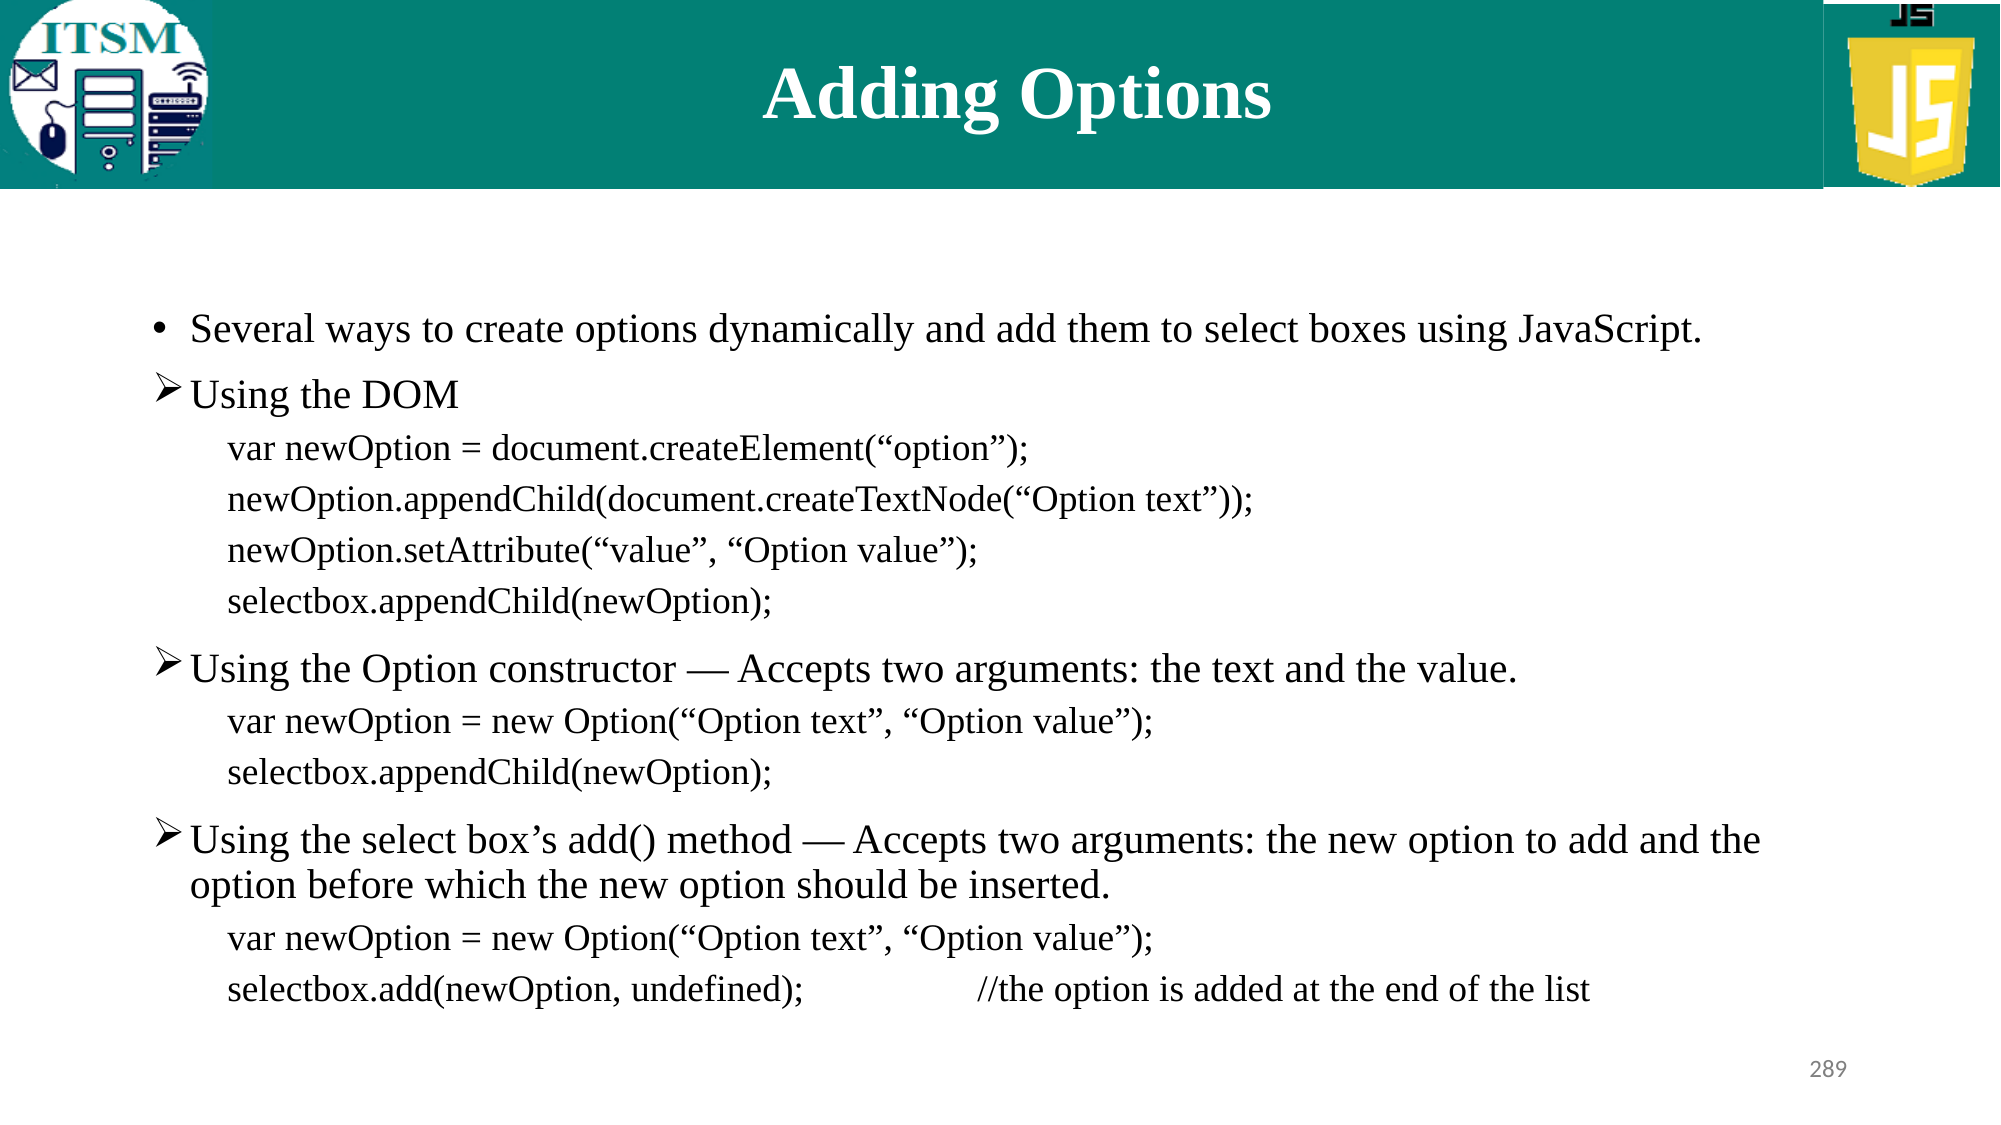

# Adding Options
Several ways to create options dynamically and add them to select boxes using JavaScript.
Using the DOM
var newOption = document.createElement(“option”);
newOption.appendChild(document.createTextNode(“Option text”));
newOption.setAttribute(“value”, “Option value”);
selectbox.appendChild(newOption);
Using the Option constructor — Accepts two arguments: the text and the value.
var newOption = new Option(“Option text”, “Option value”);
selectbox.appendChild(newOption);
Using the select box’s add() method — Accepts two arguments: the new option to add and the option before which the new option should be inserted.
var newOption = new Option(“Option text”, “Option value”);
selectbox.add(newOption, undefined); 		//the option is added at the end of the list
289